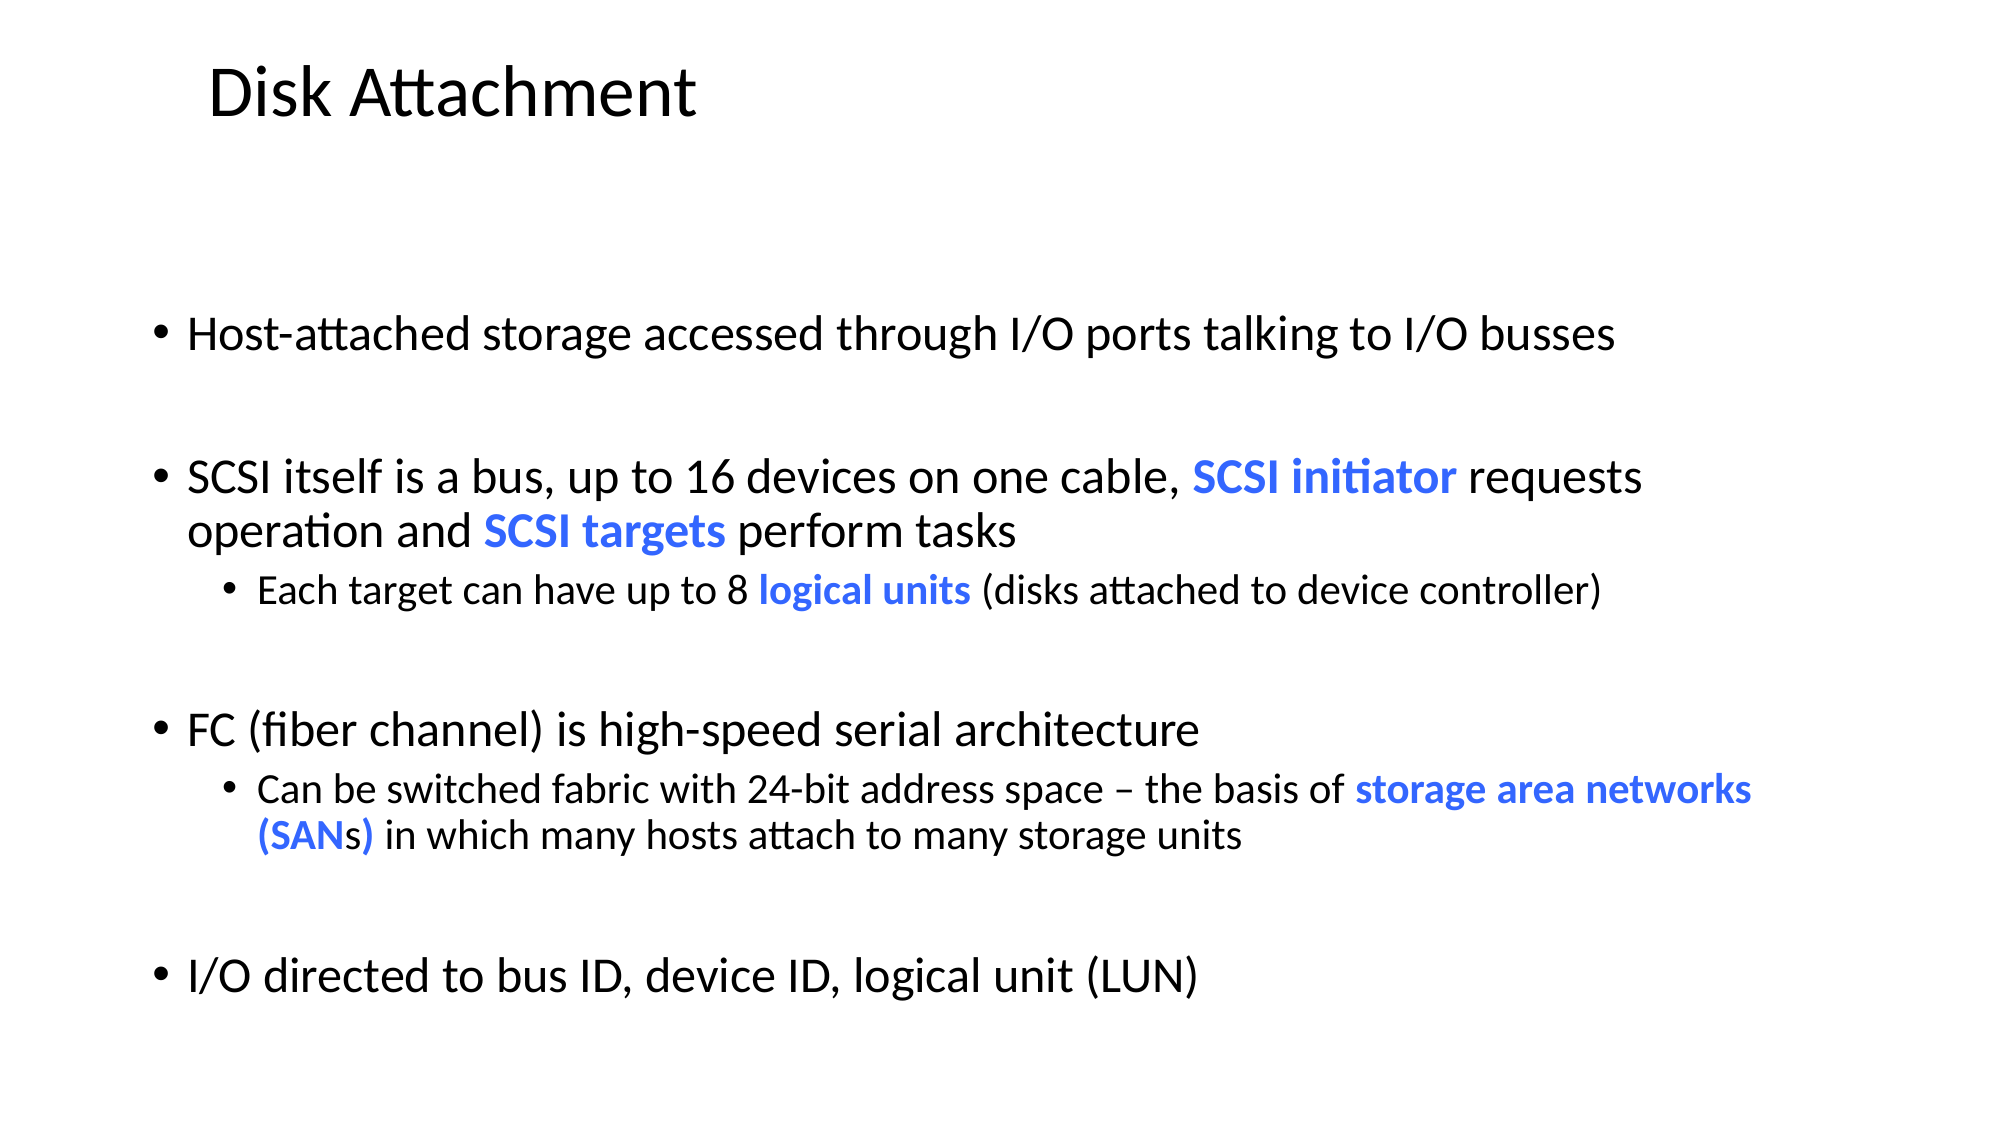

# Disk Attachment
Host-attached storage accessed through I/O ports talking to I/O busses

SCSI itself is a bus, up to 16 devices on one cable, SCSI initiator requests operation and SCSI targets perform tasks
Each target can have up to 8 logical units (disks attached to device controller)

FC (fiber channel) is high-speed serial architecture
Can be switched fabric with 24-bit address space – the basis of storage area networks (SANs) in which many hosts attach to many storage units

I/O directed to bus ID, device ID, logical unit (LUN)